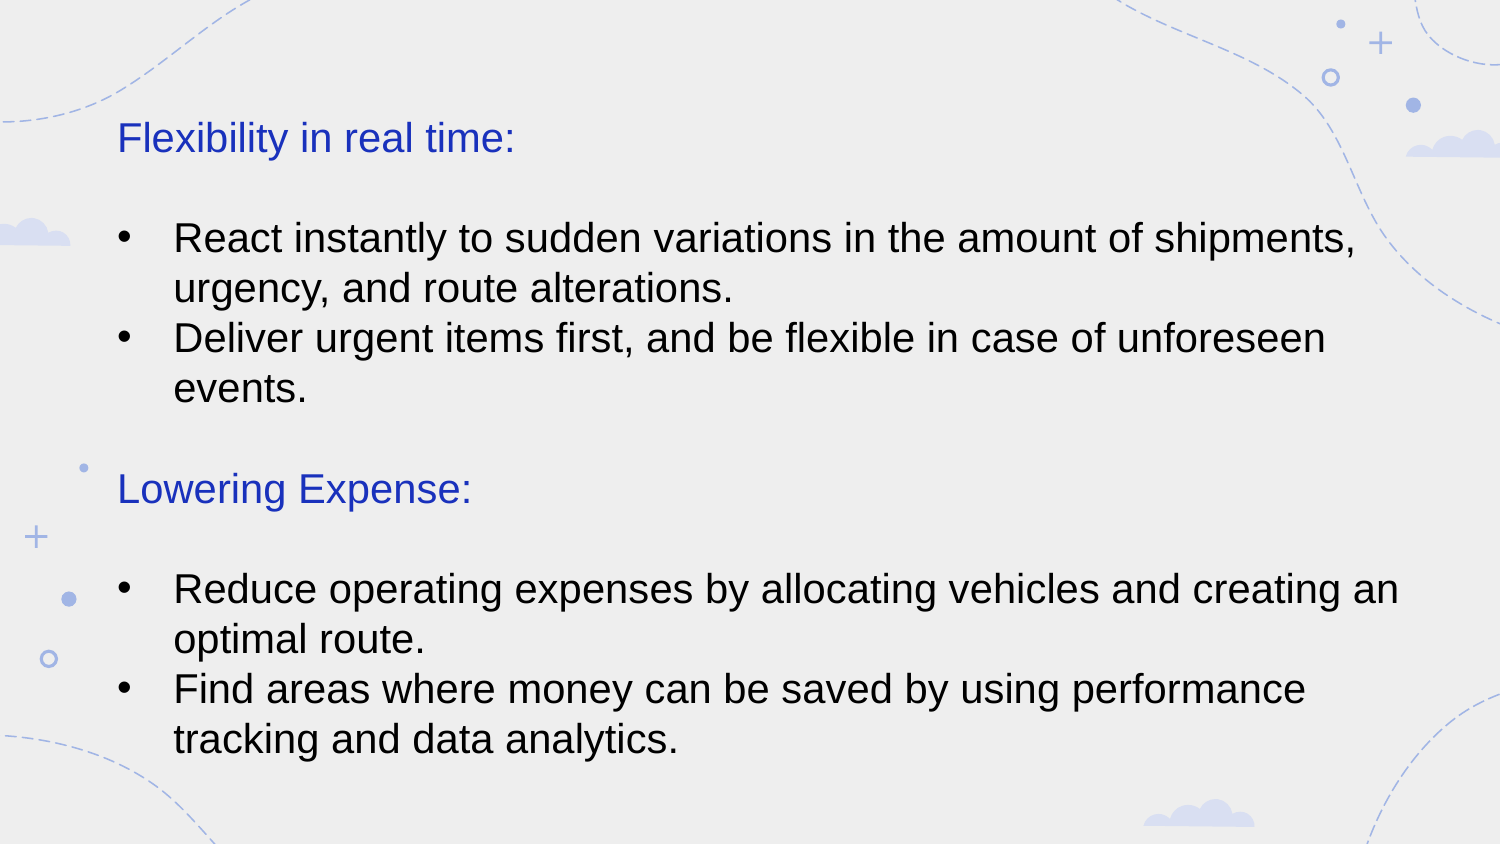

Flexibility in real time:

React instantly to sudden variations in the amount of shipments, urgency, and route alterations.
Deliver urgent items first, and be flexible in case of unforeseen events.
Lowering Expense:

Reduce operating expenses by allocating vehicles and creating an optimal route.
Find areas where money can be saved by using performance tracking and data analytics.